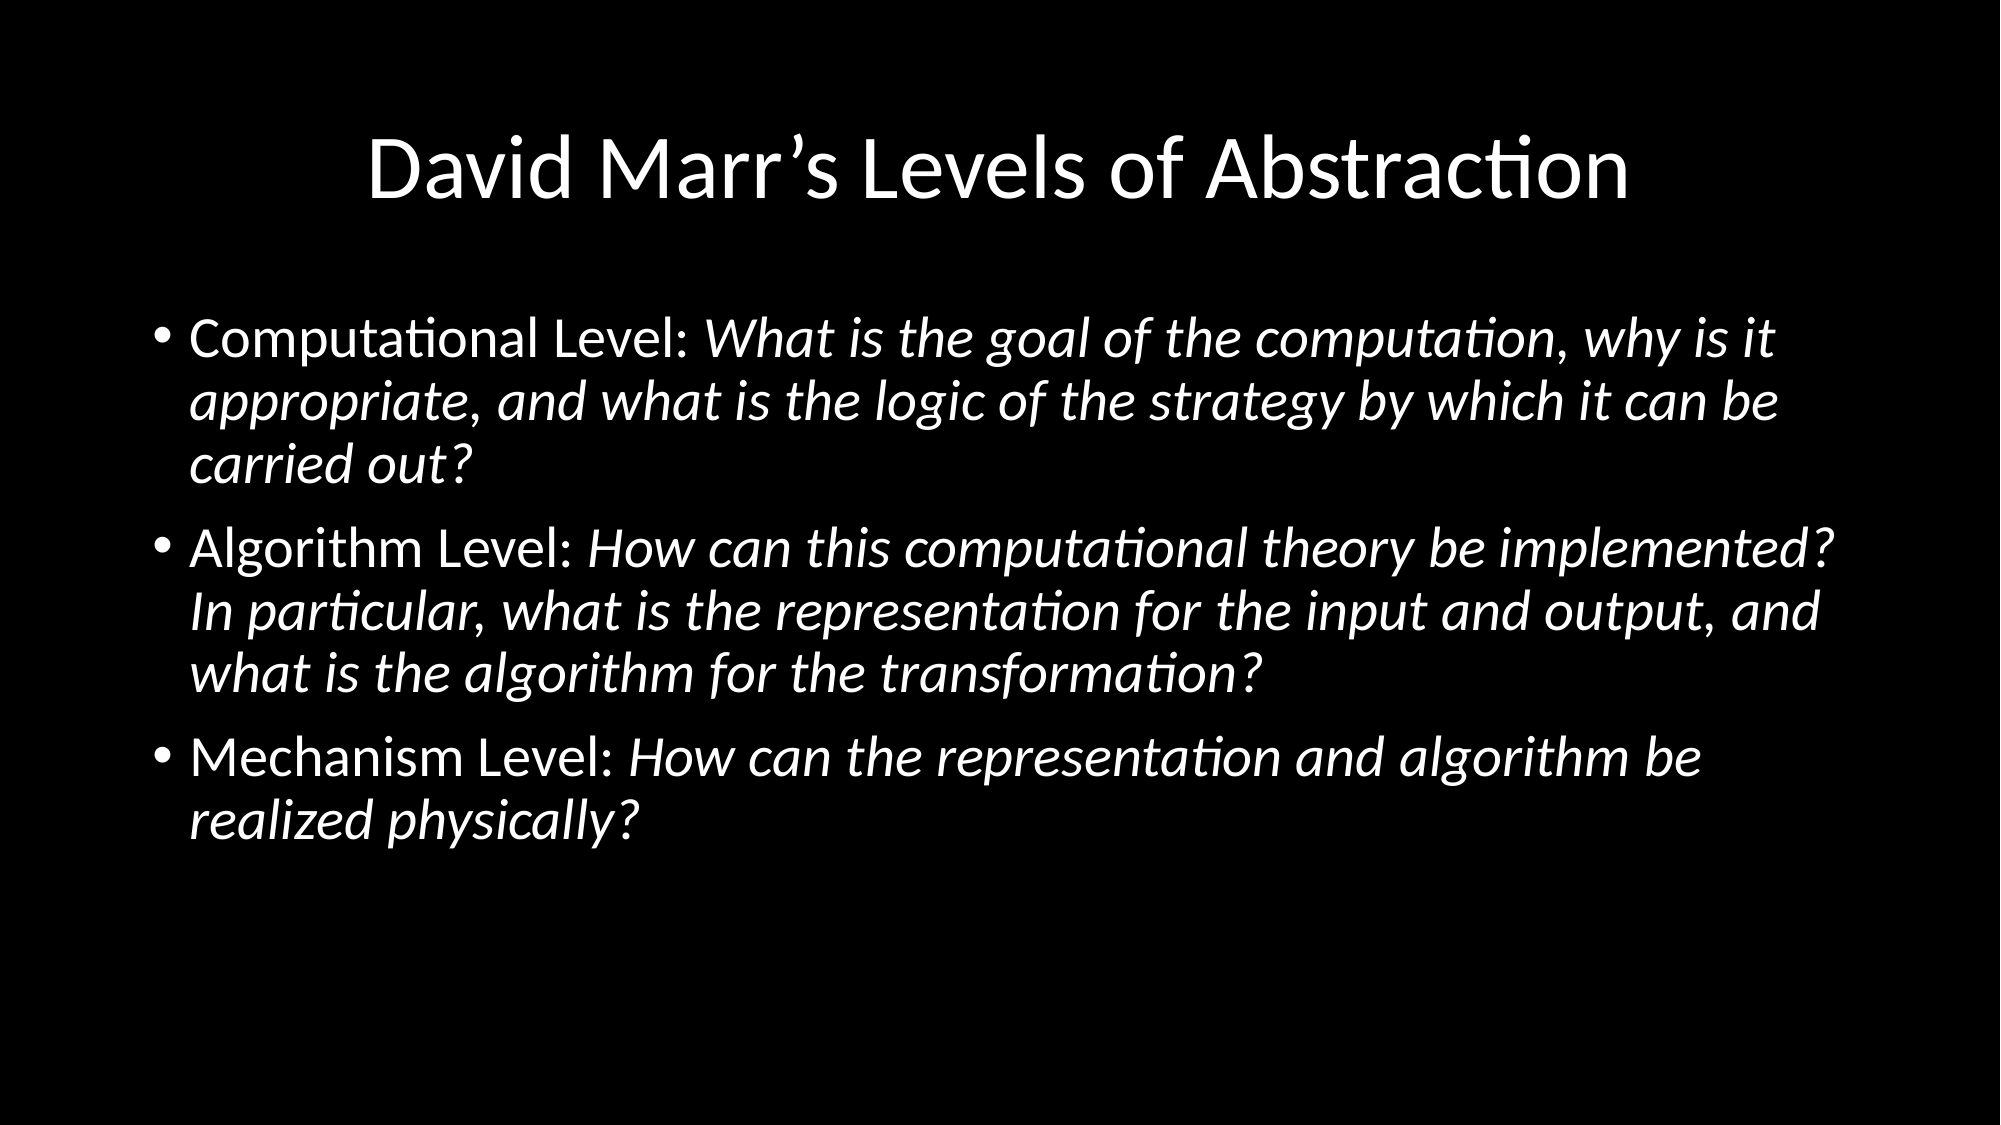

# David Marr’s Levels of Abstraction
Computational Level: What is the goal of the computation, why is it appropriate, and what is the logic of the strategy by which it can be carried out?
Algorithm Level: How can this computational theory be implemented? In particular, what is the representation for the input and output, and what is the algorithm for the transformation?
Mechanism Level: How can the representation and algorithm be realized physically?